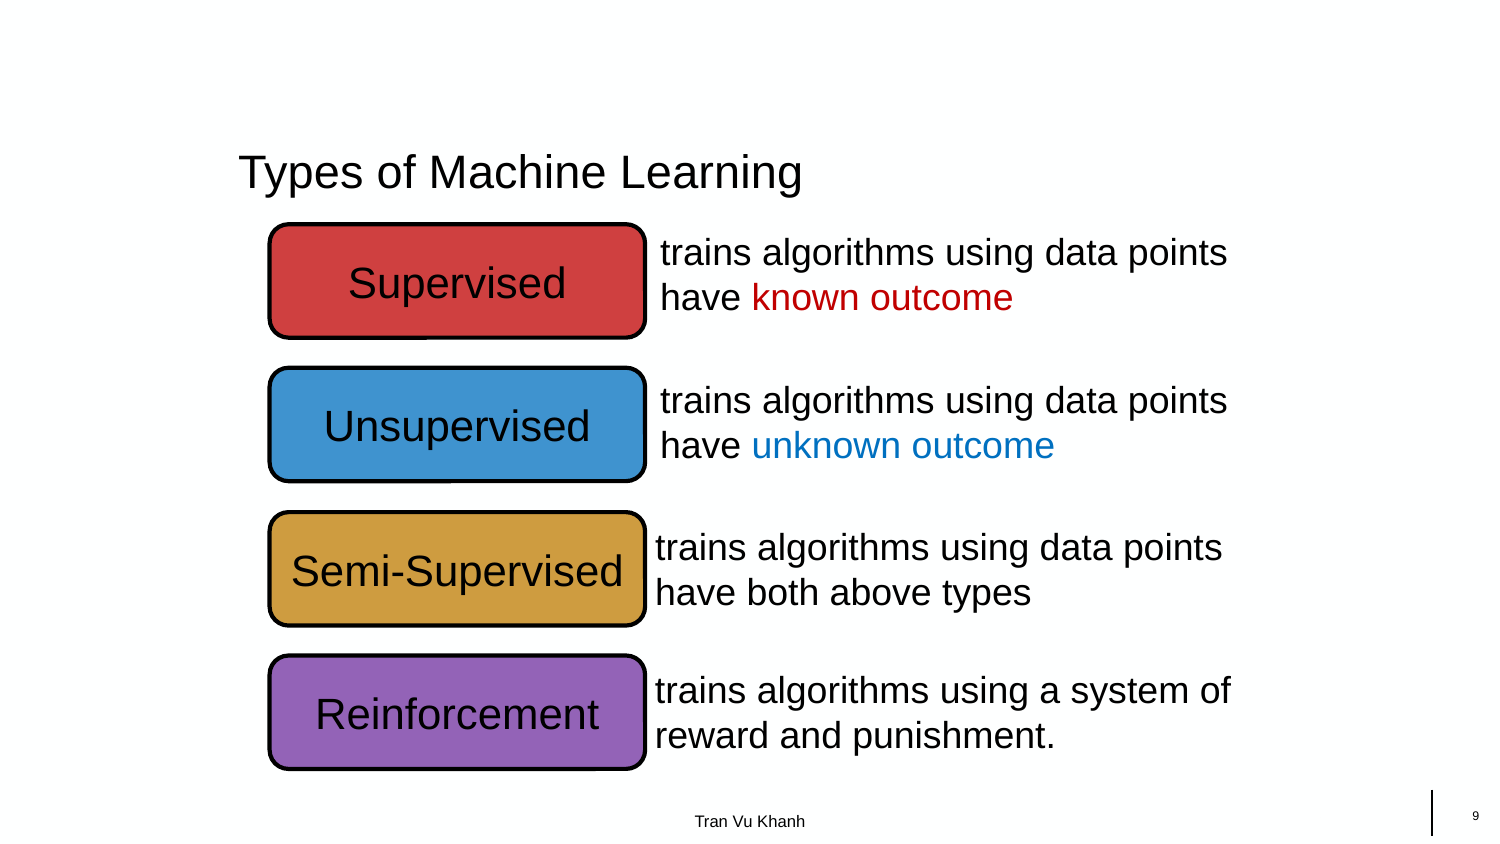

Types of Machine Learning
trains algorithms using data points have known outcome
Supervised
Unsupervised
trains algorithms using data points have unknown outcome
Semi-Supervised
trains algorithms using data points have both above types
Reinforcement
trains algorithms using a system of reward and punishment.
9
Tran Vu Khanh